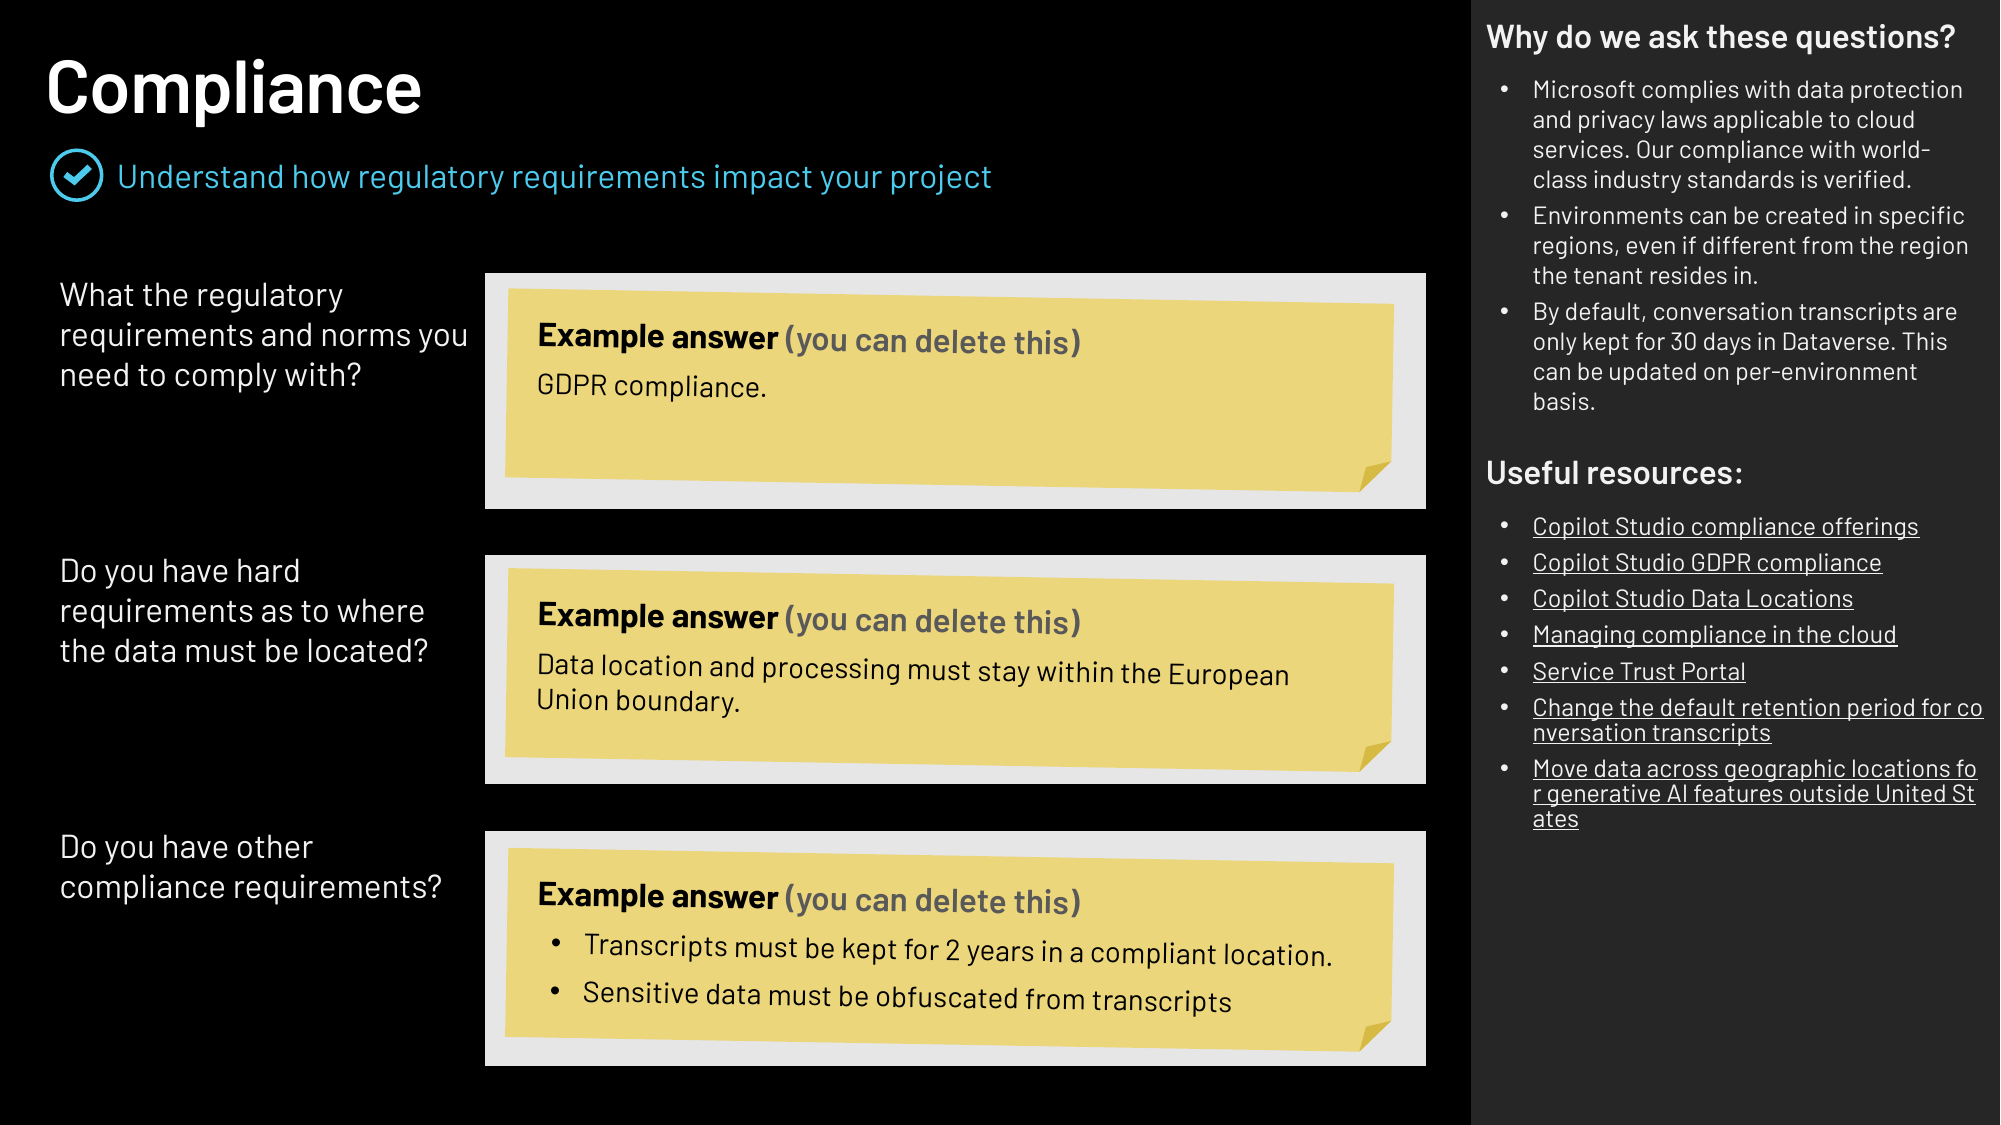

Why do we ask these questions?
Microsoft complies with data protection and privacy laws applicable to cloud services. Our compliance with world-class industry standards is verified.
Environments can be created in specific regions, even if different from the region the tenant resides in.
By default, conversation transcripts are only kept for 30 days in Dataverse. This can be updated on per-environment basis.

Useful resources:
Copilot Studio compliance offerings
Copilot Studio GDPR compliance
Copilot Studio Data Locations
Managing compliance in the cloud
Service Trust Portal
Change the default retention period for conversation transcripts
Move data across geographic locations for generative AI features outside United States
Compliance
Understand how regulatory requirements impact your project
| What the regulatory requirements and norms you need to comply with? |  |
| --- | --- |
|  |  |
| Do you have hard requirements as to where the data must be located? |  |
|  |  |
| Do you have other compliance requirements? |  |
Example answer (you can delete this)
GDPR compliance.
Example answer (you can delete this)
Data location and processing must stay within the European Union boundary.
Example answer (you can delete this)
Transcripts must be kept for 2 years in a compliant location.
Sensitive data must be obfuscated from transcripts